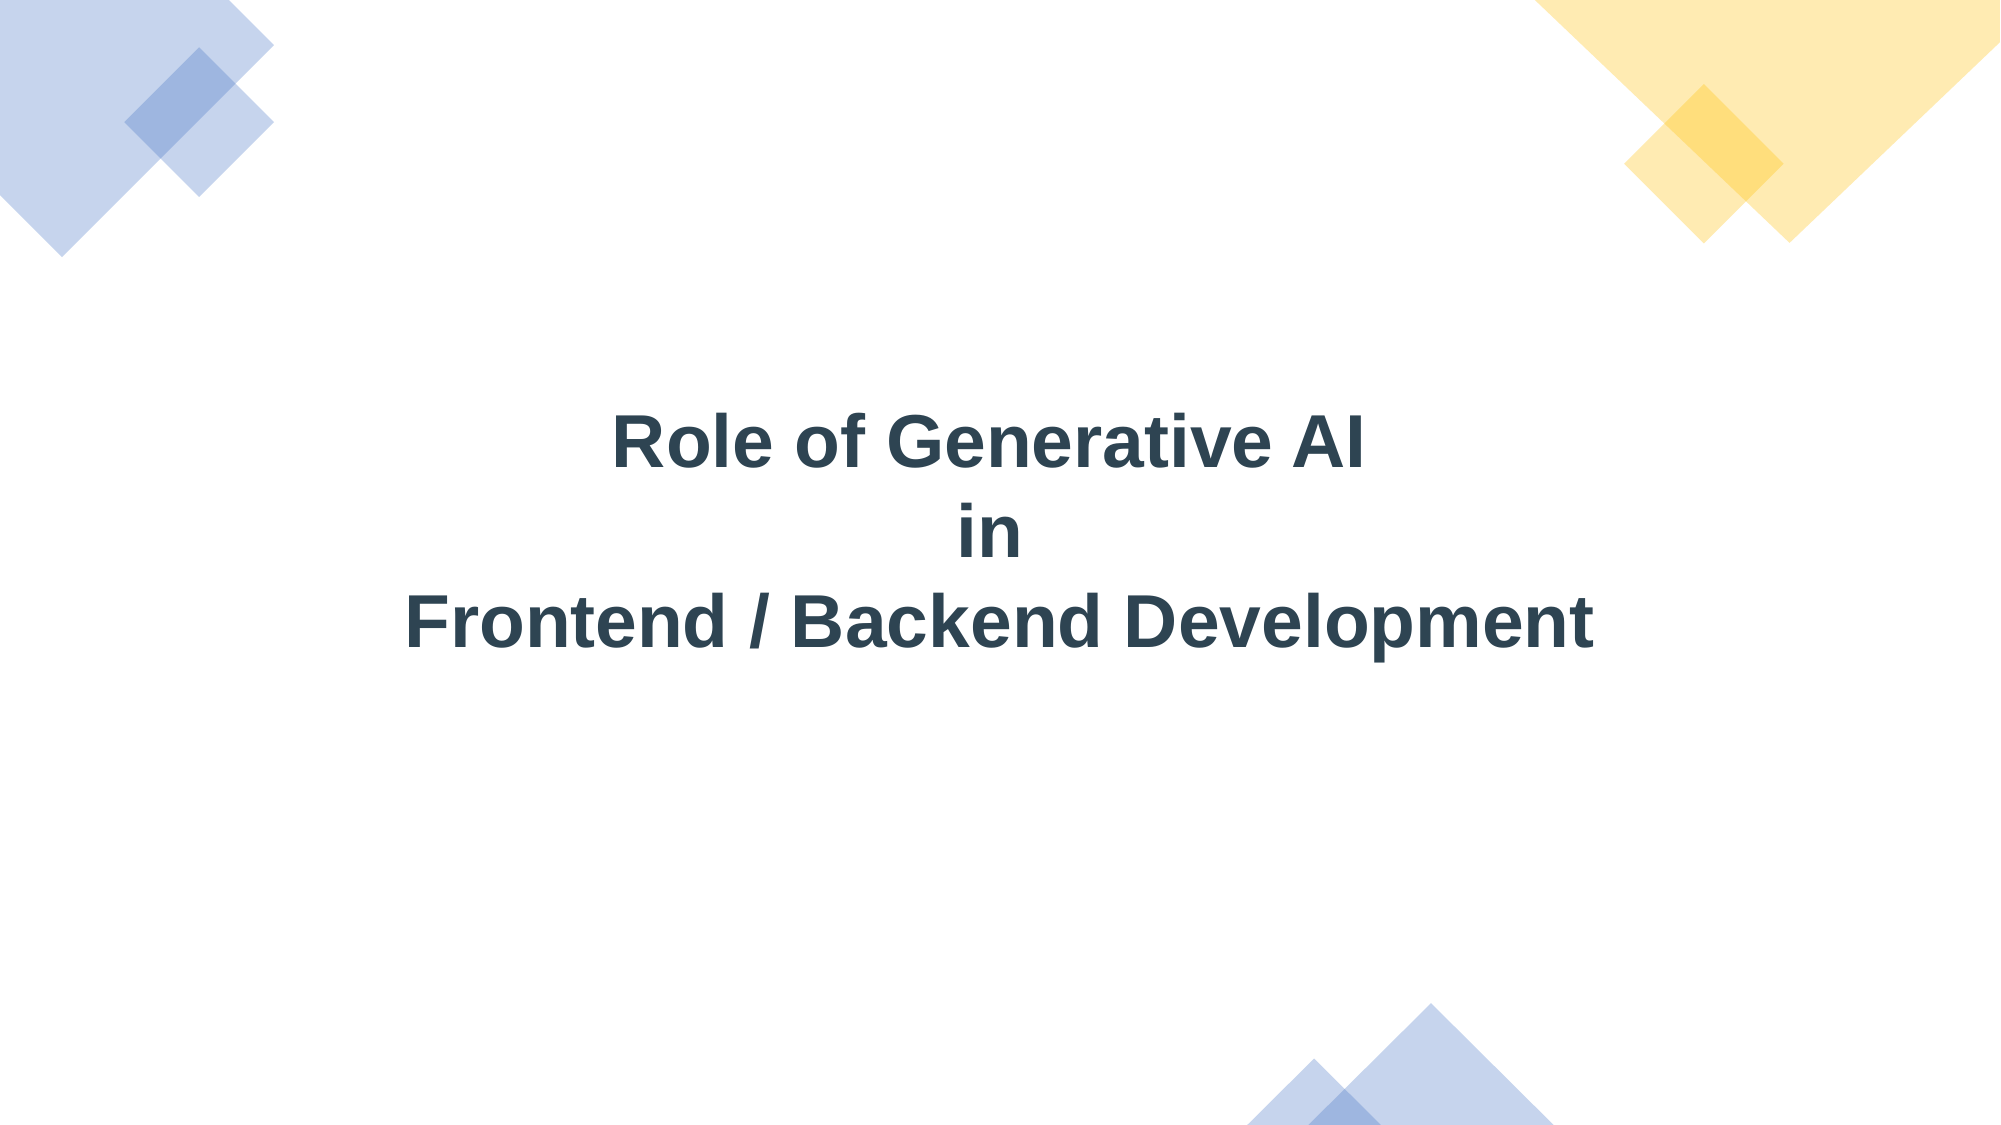

Role of Generative AI
in
Frontend / Backend Development